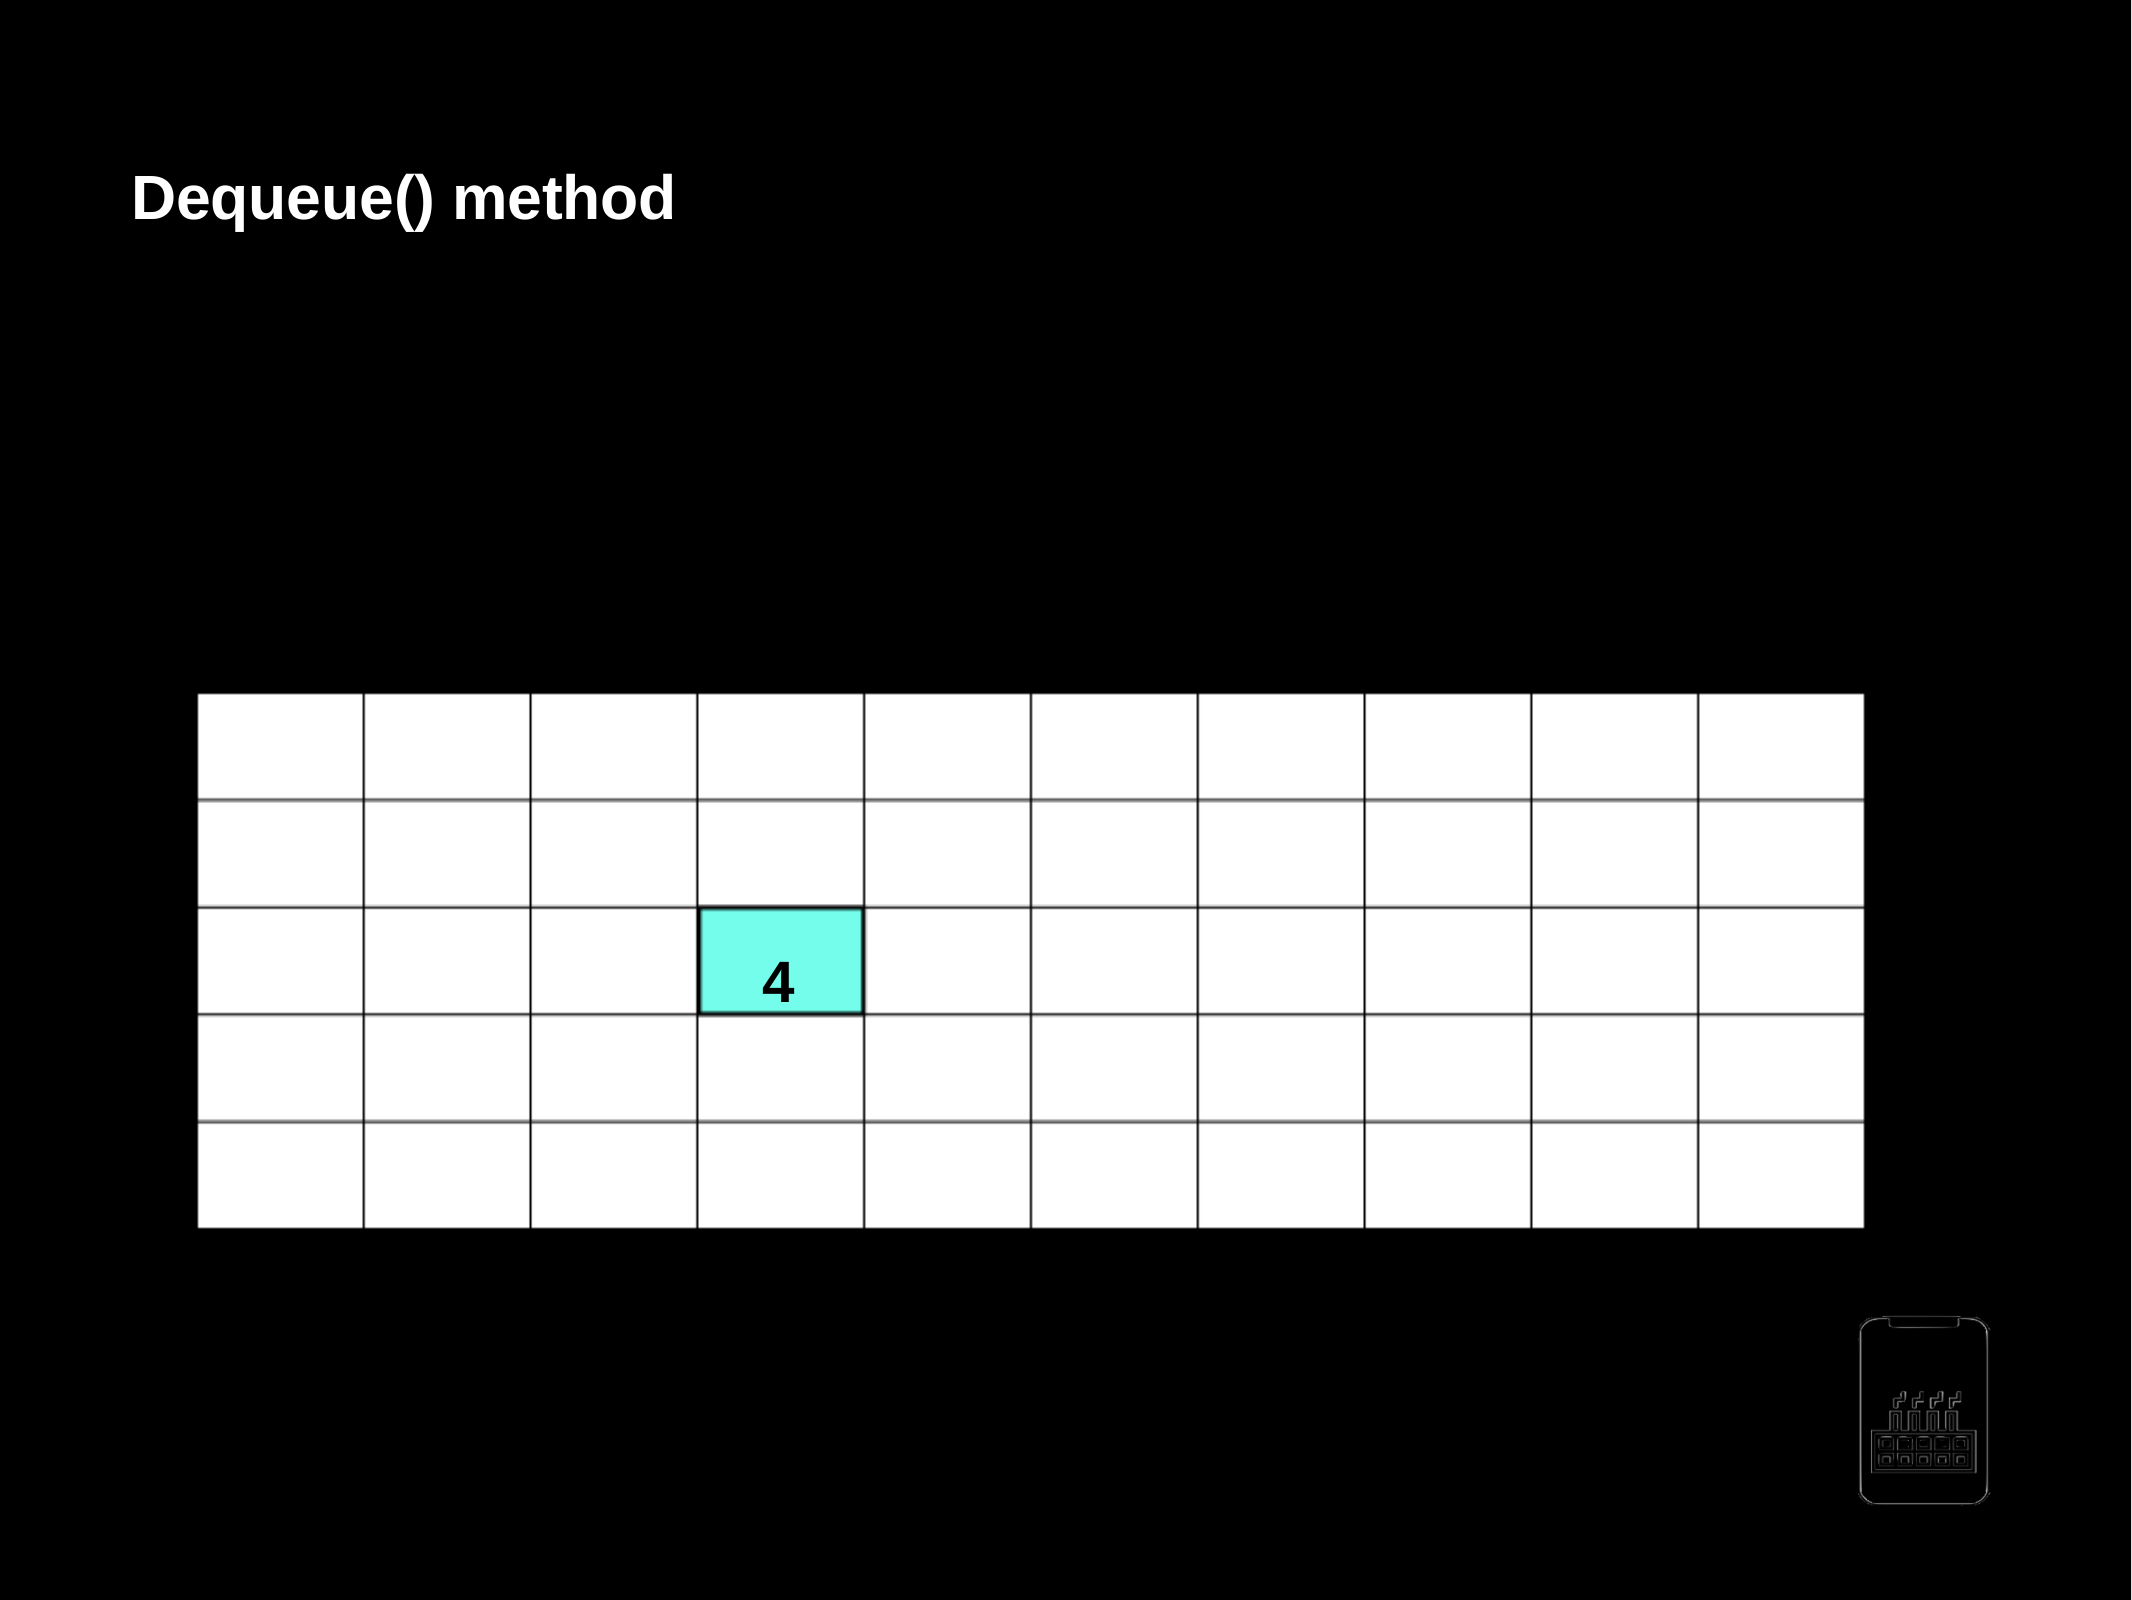

Dequeue() method
customQueue =[4]]

customQueue.dequeue()
4

4

AppMillers
www.appmillers.com